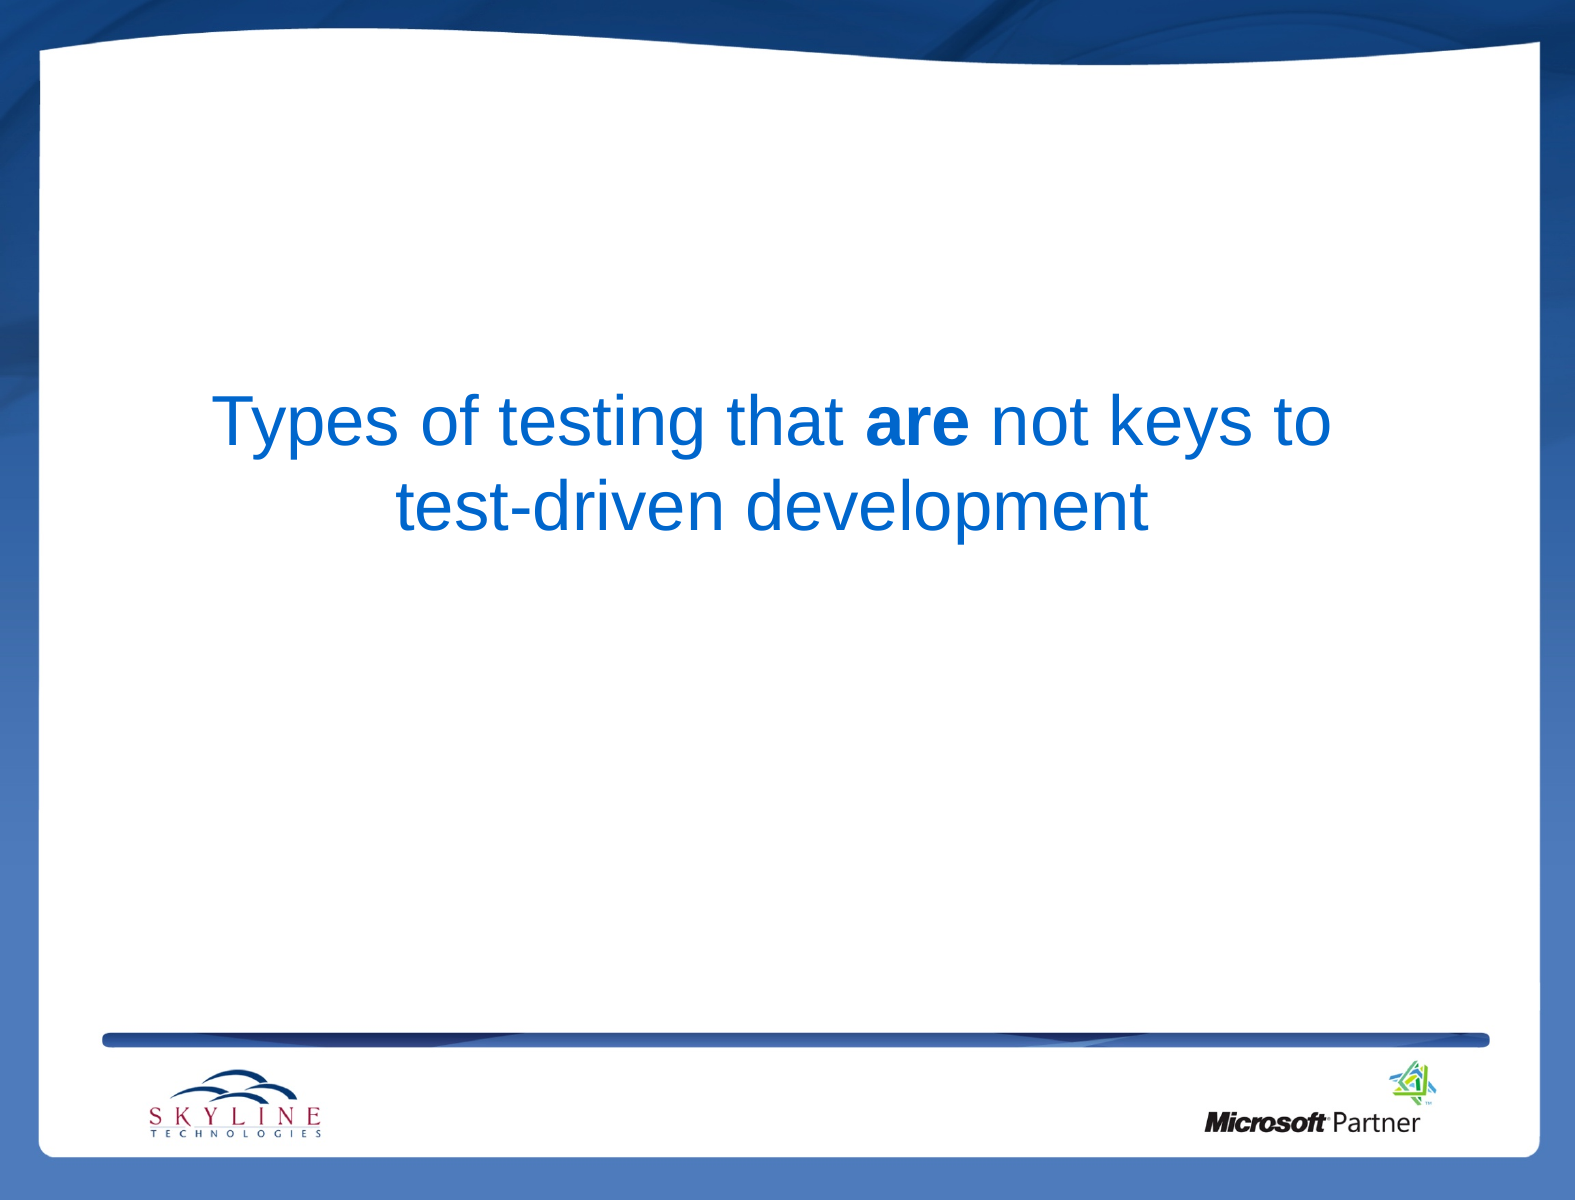

# Types of testing that are not keys to test-driven development